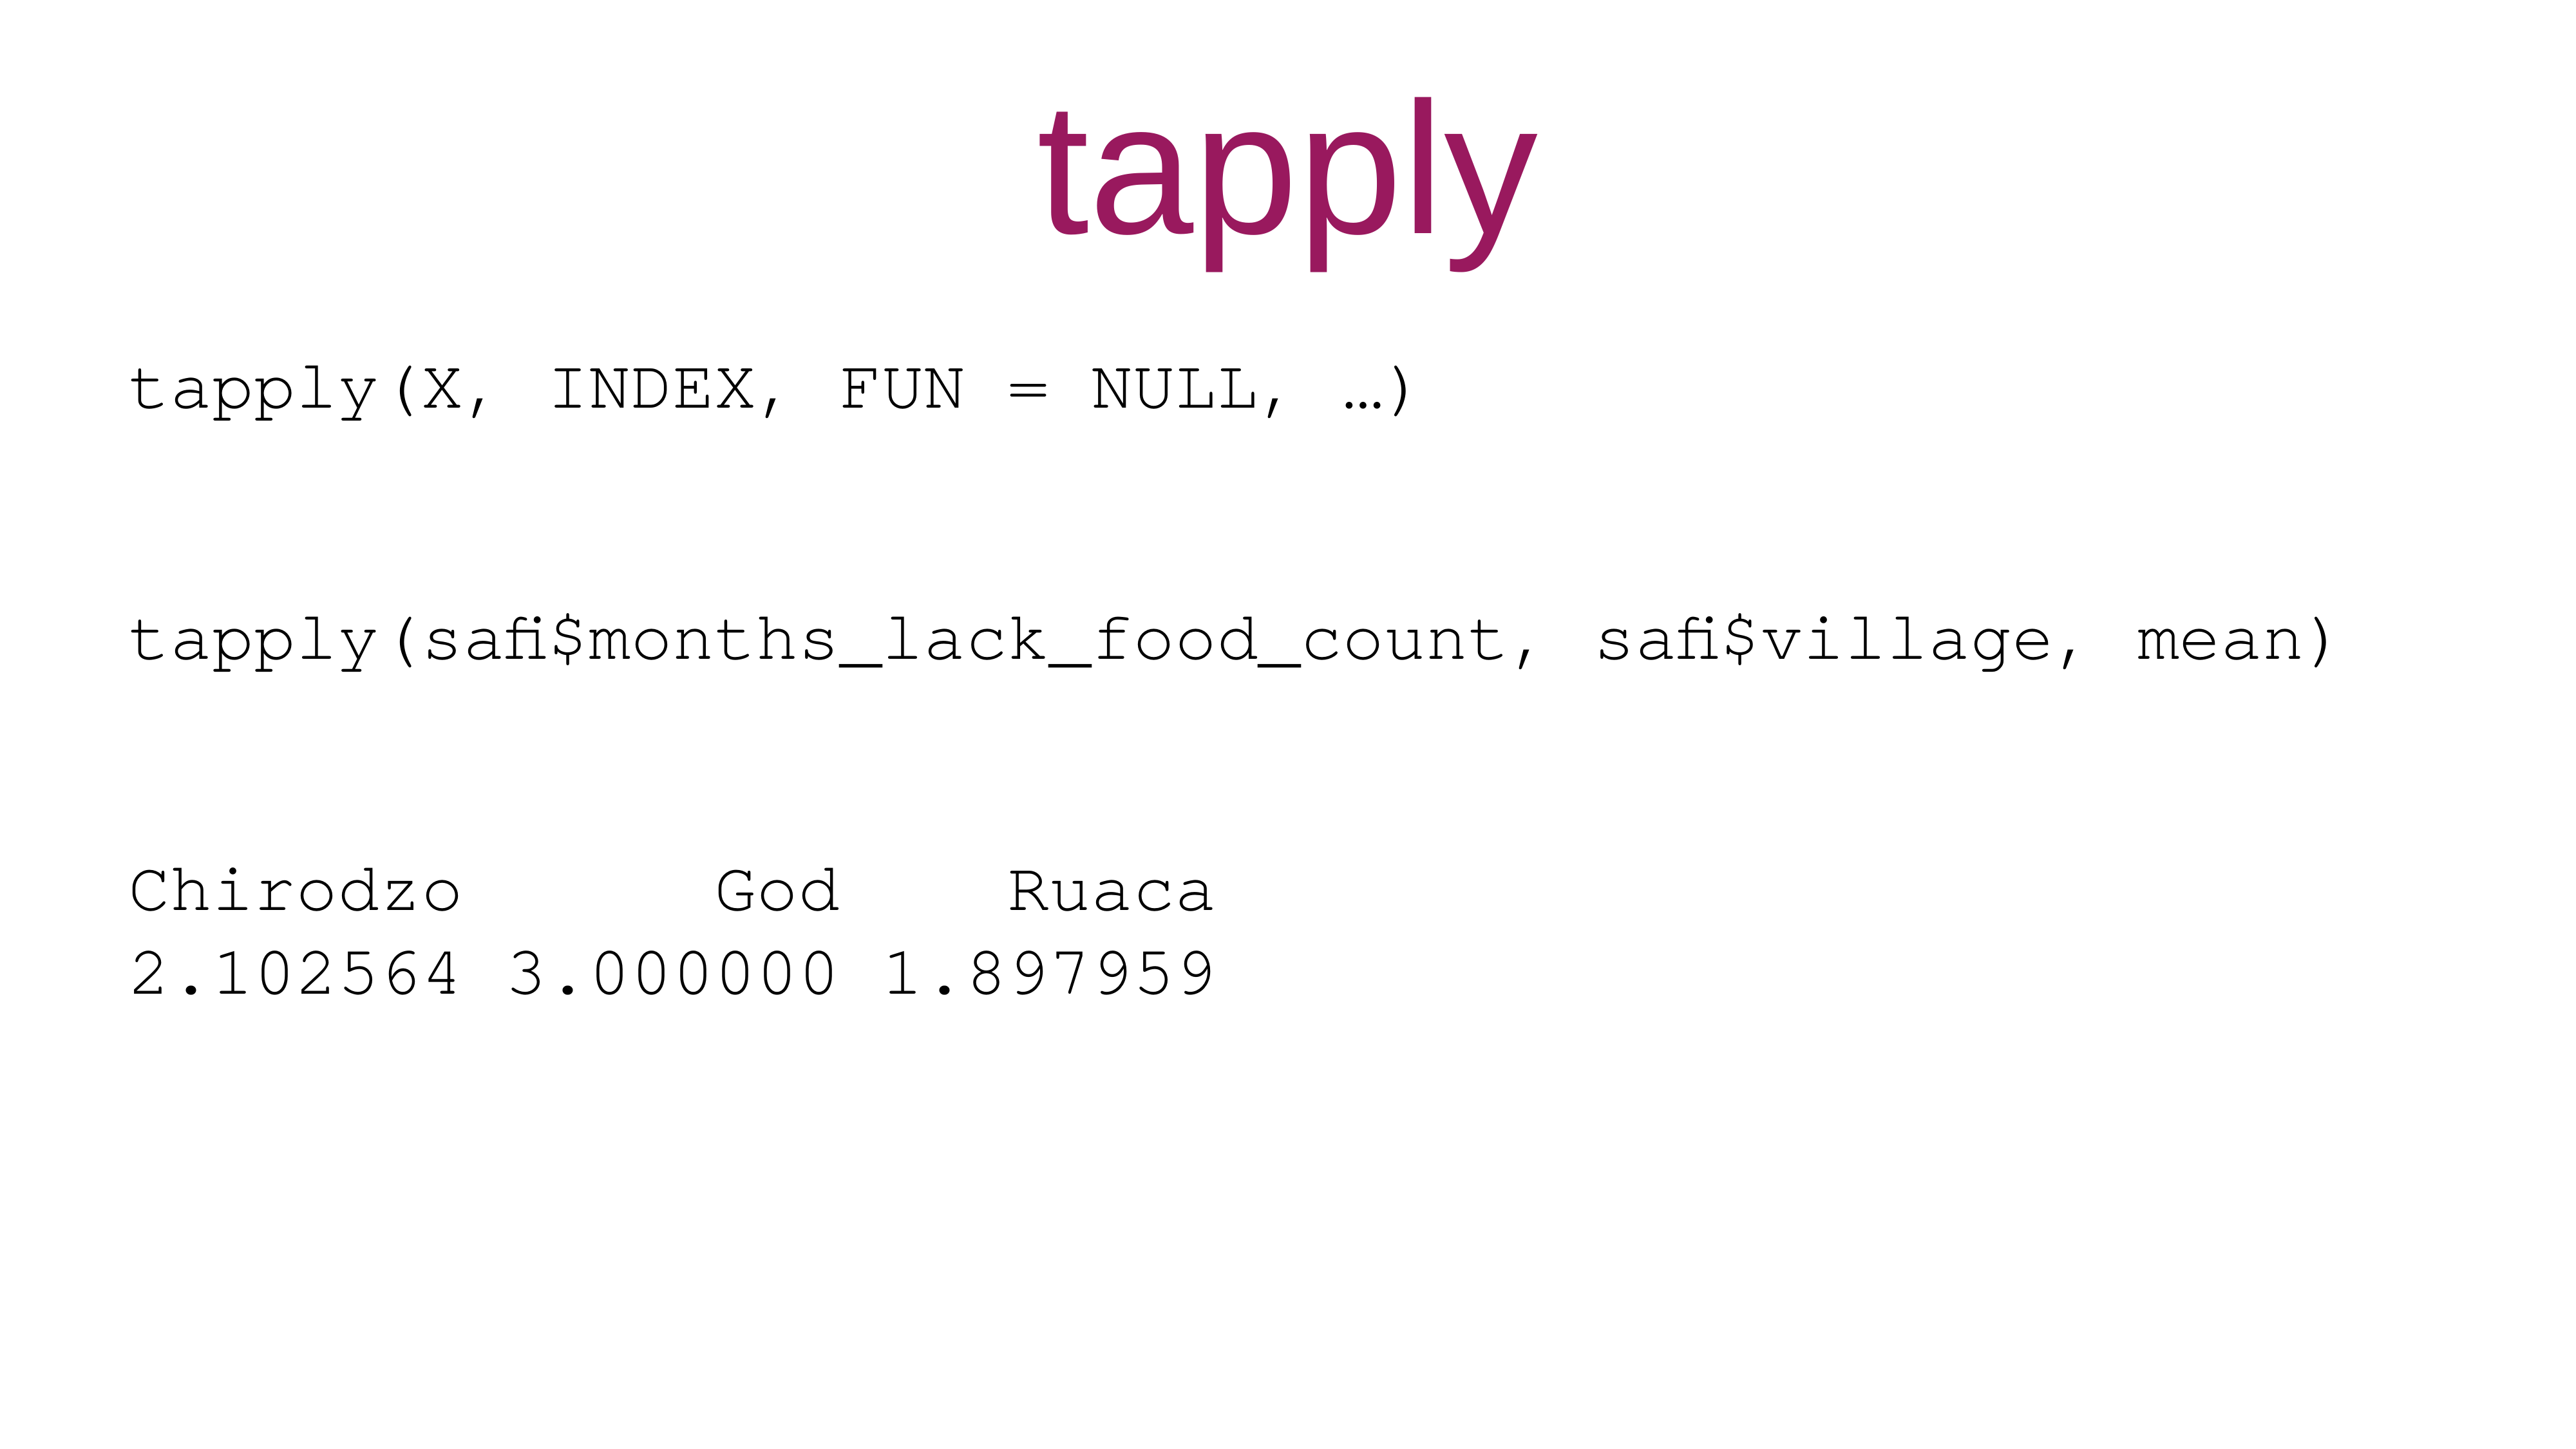

tapply
tapply(X, INDEX, FUN = NULL, …)

tapply(safi$months_lack_food_count, safi$village, mean)

Chirodzo      God    Ruaca
2.102564 3.000000 1.897959